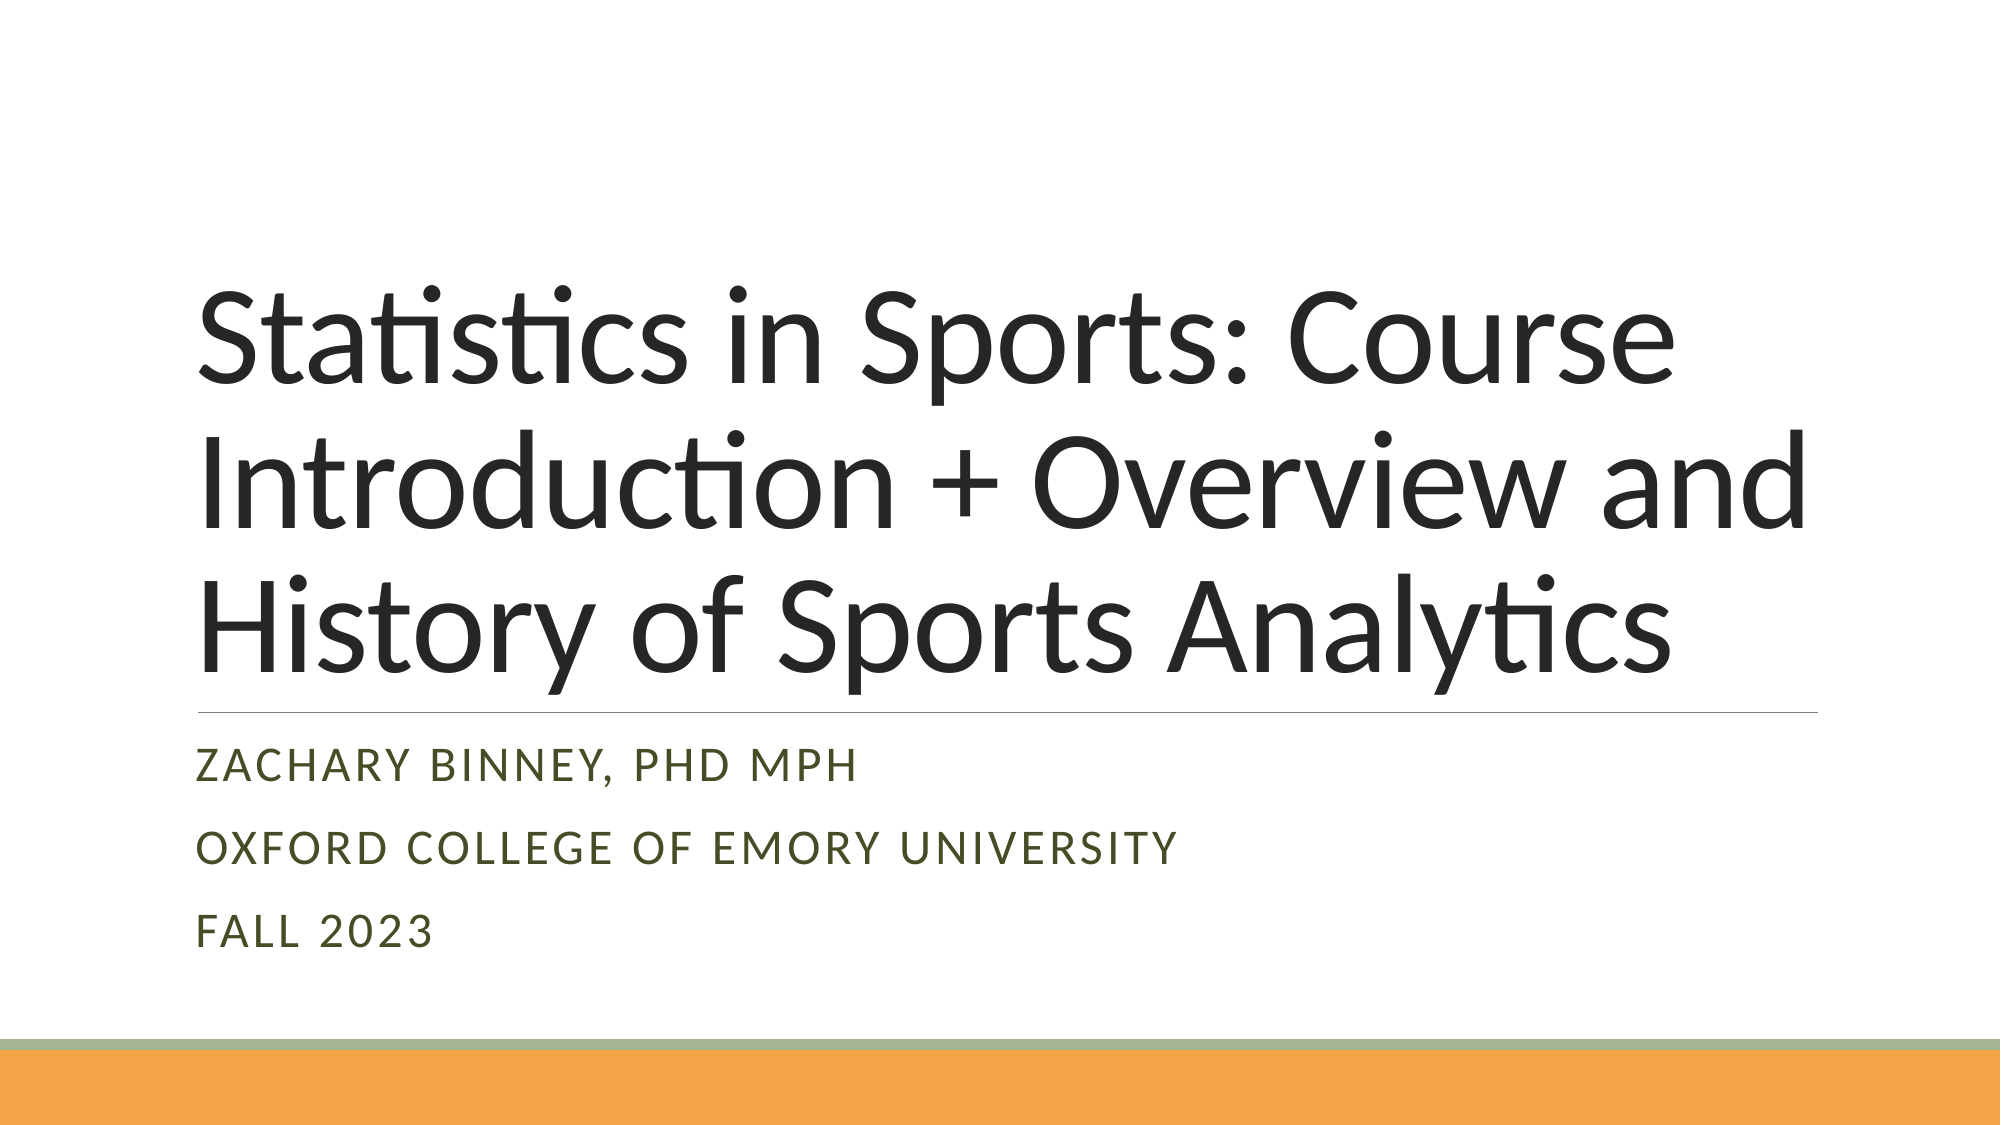

# Statistics in Sports: Course Introduction + Overview and History of Sports Analytics
Zachary Binney, PhD MPH
Oxford college of emory university
Fall 2023